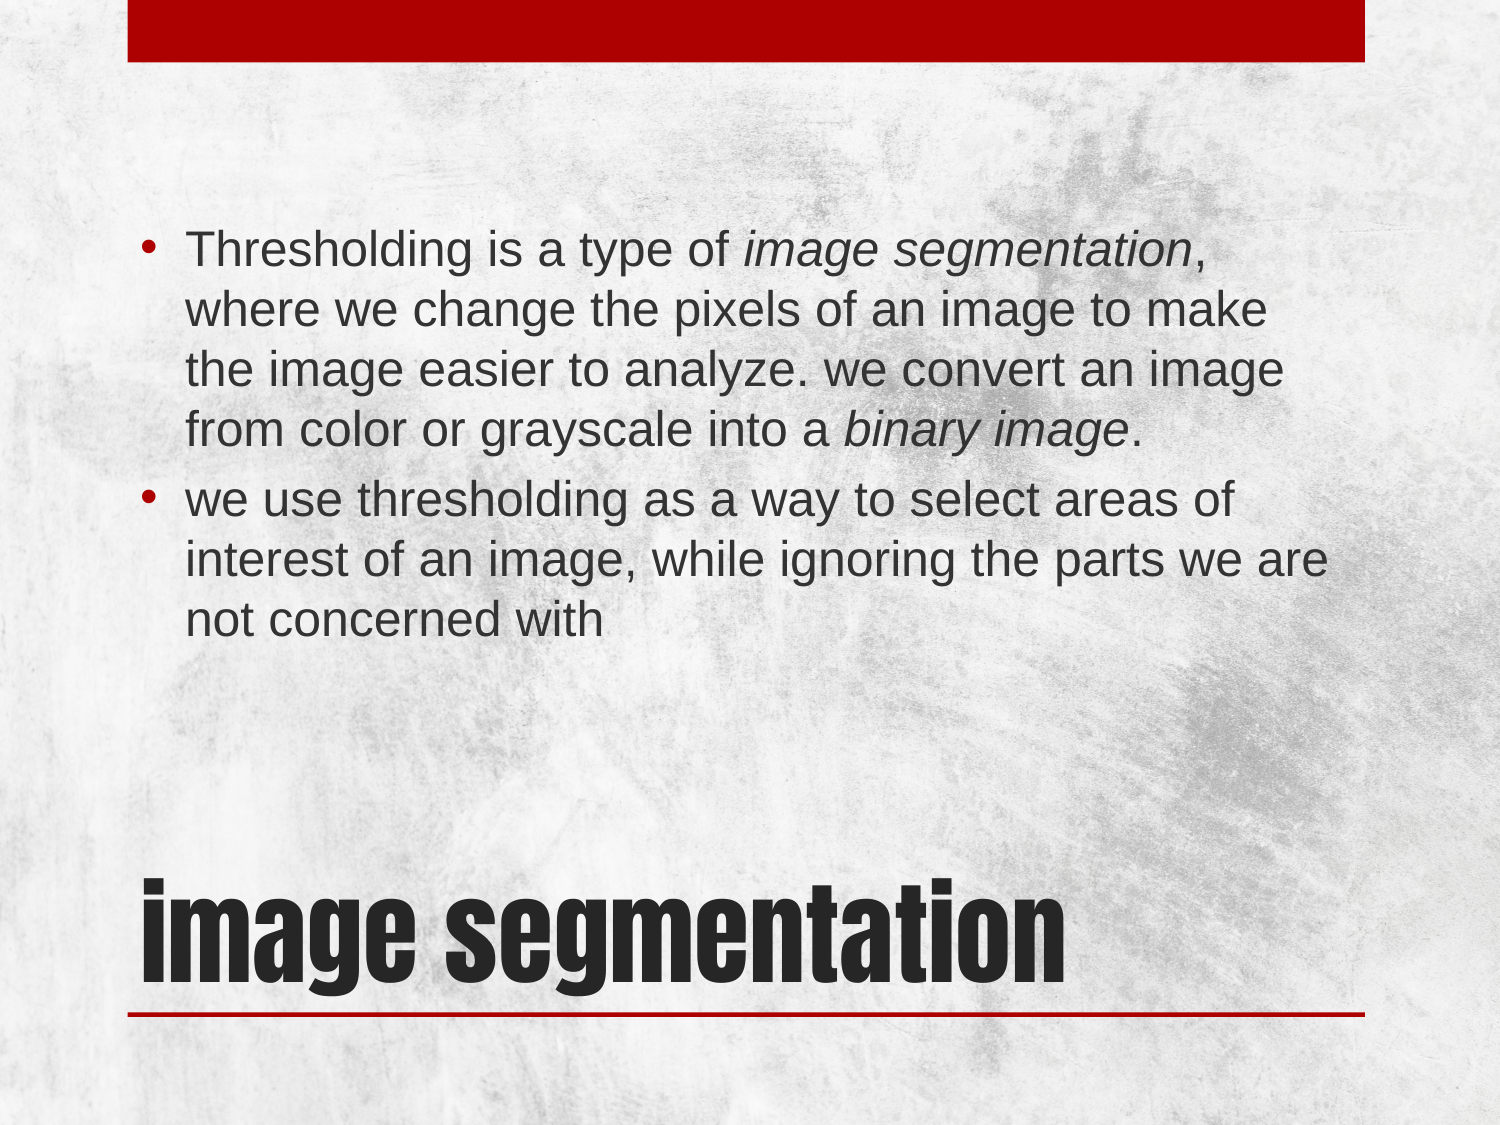

Thresholding is a type of image segmentation, where we change the pixels of an image to make the image easier to analyze. we convert an image from color or grayscale into a binary image.
we use thresholding as a way to select areas of interest of an image, while ignoring the parts we are not concerned with
# image segmentation